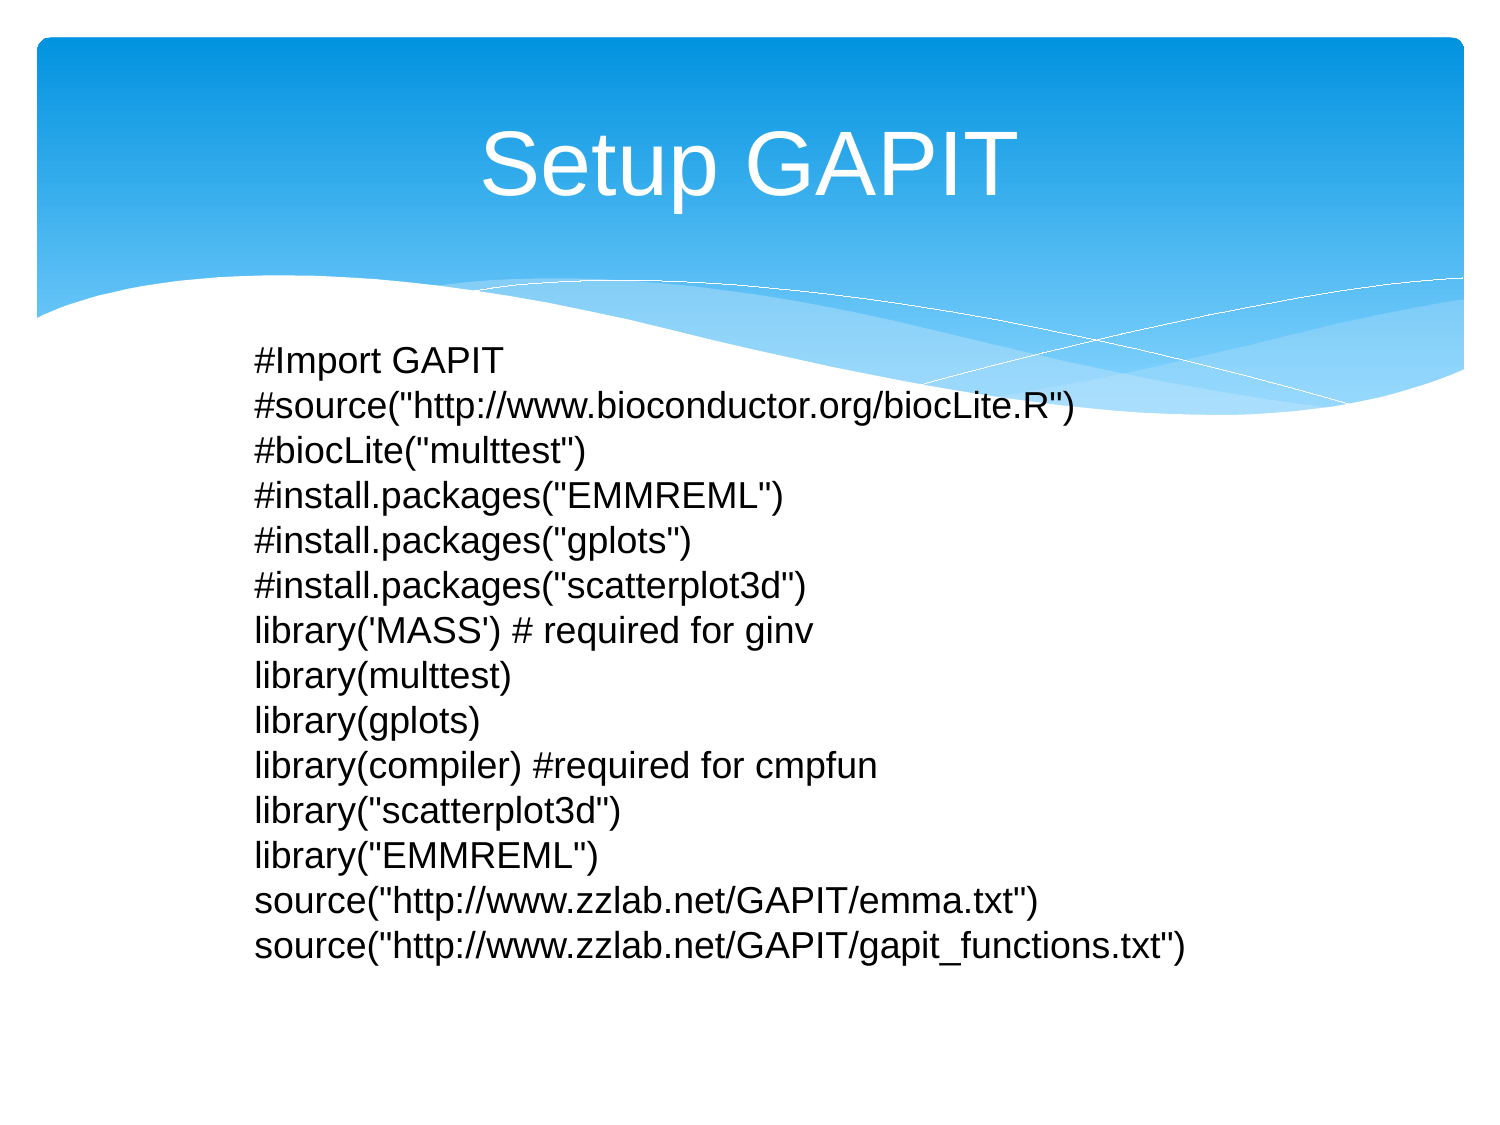

# Setup GAPIT
#Import GAPIT
#source("http://www.bioconductor.org/biocLite.R")
#biocLite("multtest")
#install.packages("EMMREML")
#install.packages("gplots")
#install.packages("scatterplot3d")
library('MASS') # required for ginv
library(multtest)
library(gplots)
library(compiler) #required for cmpfun
library("scatterplot3d")
library("EMMREML")
source("http://www.zzlab.net/GAPIT/emma.txt")
source("http://www.zzlab.net/GAPIT/gapit_functions.txt")